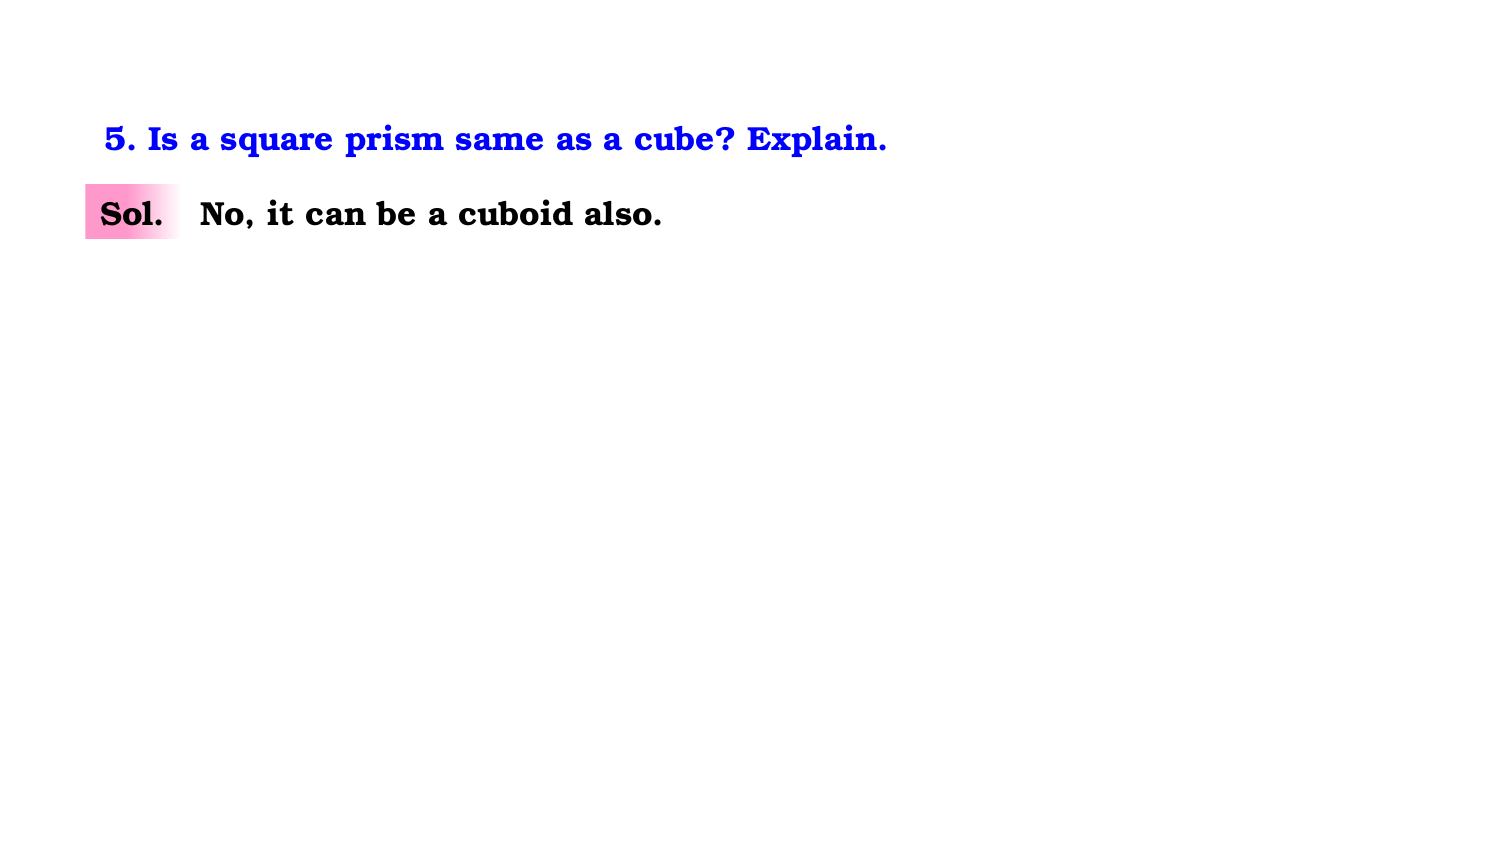

5. Is a square prism same as a cube? Explain.
Sol.
No, it can be a cuboid also.